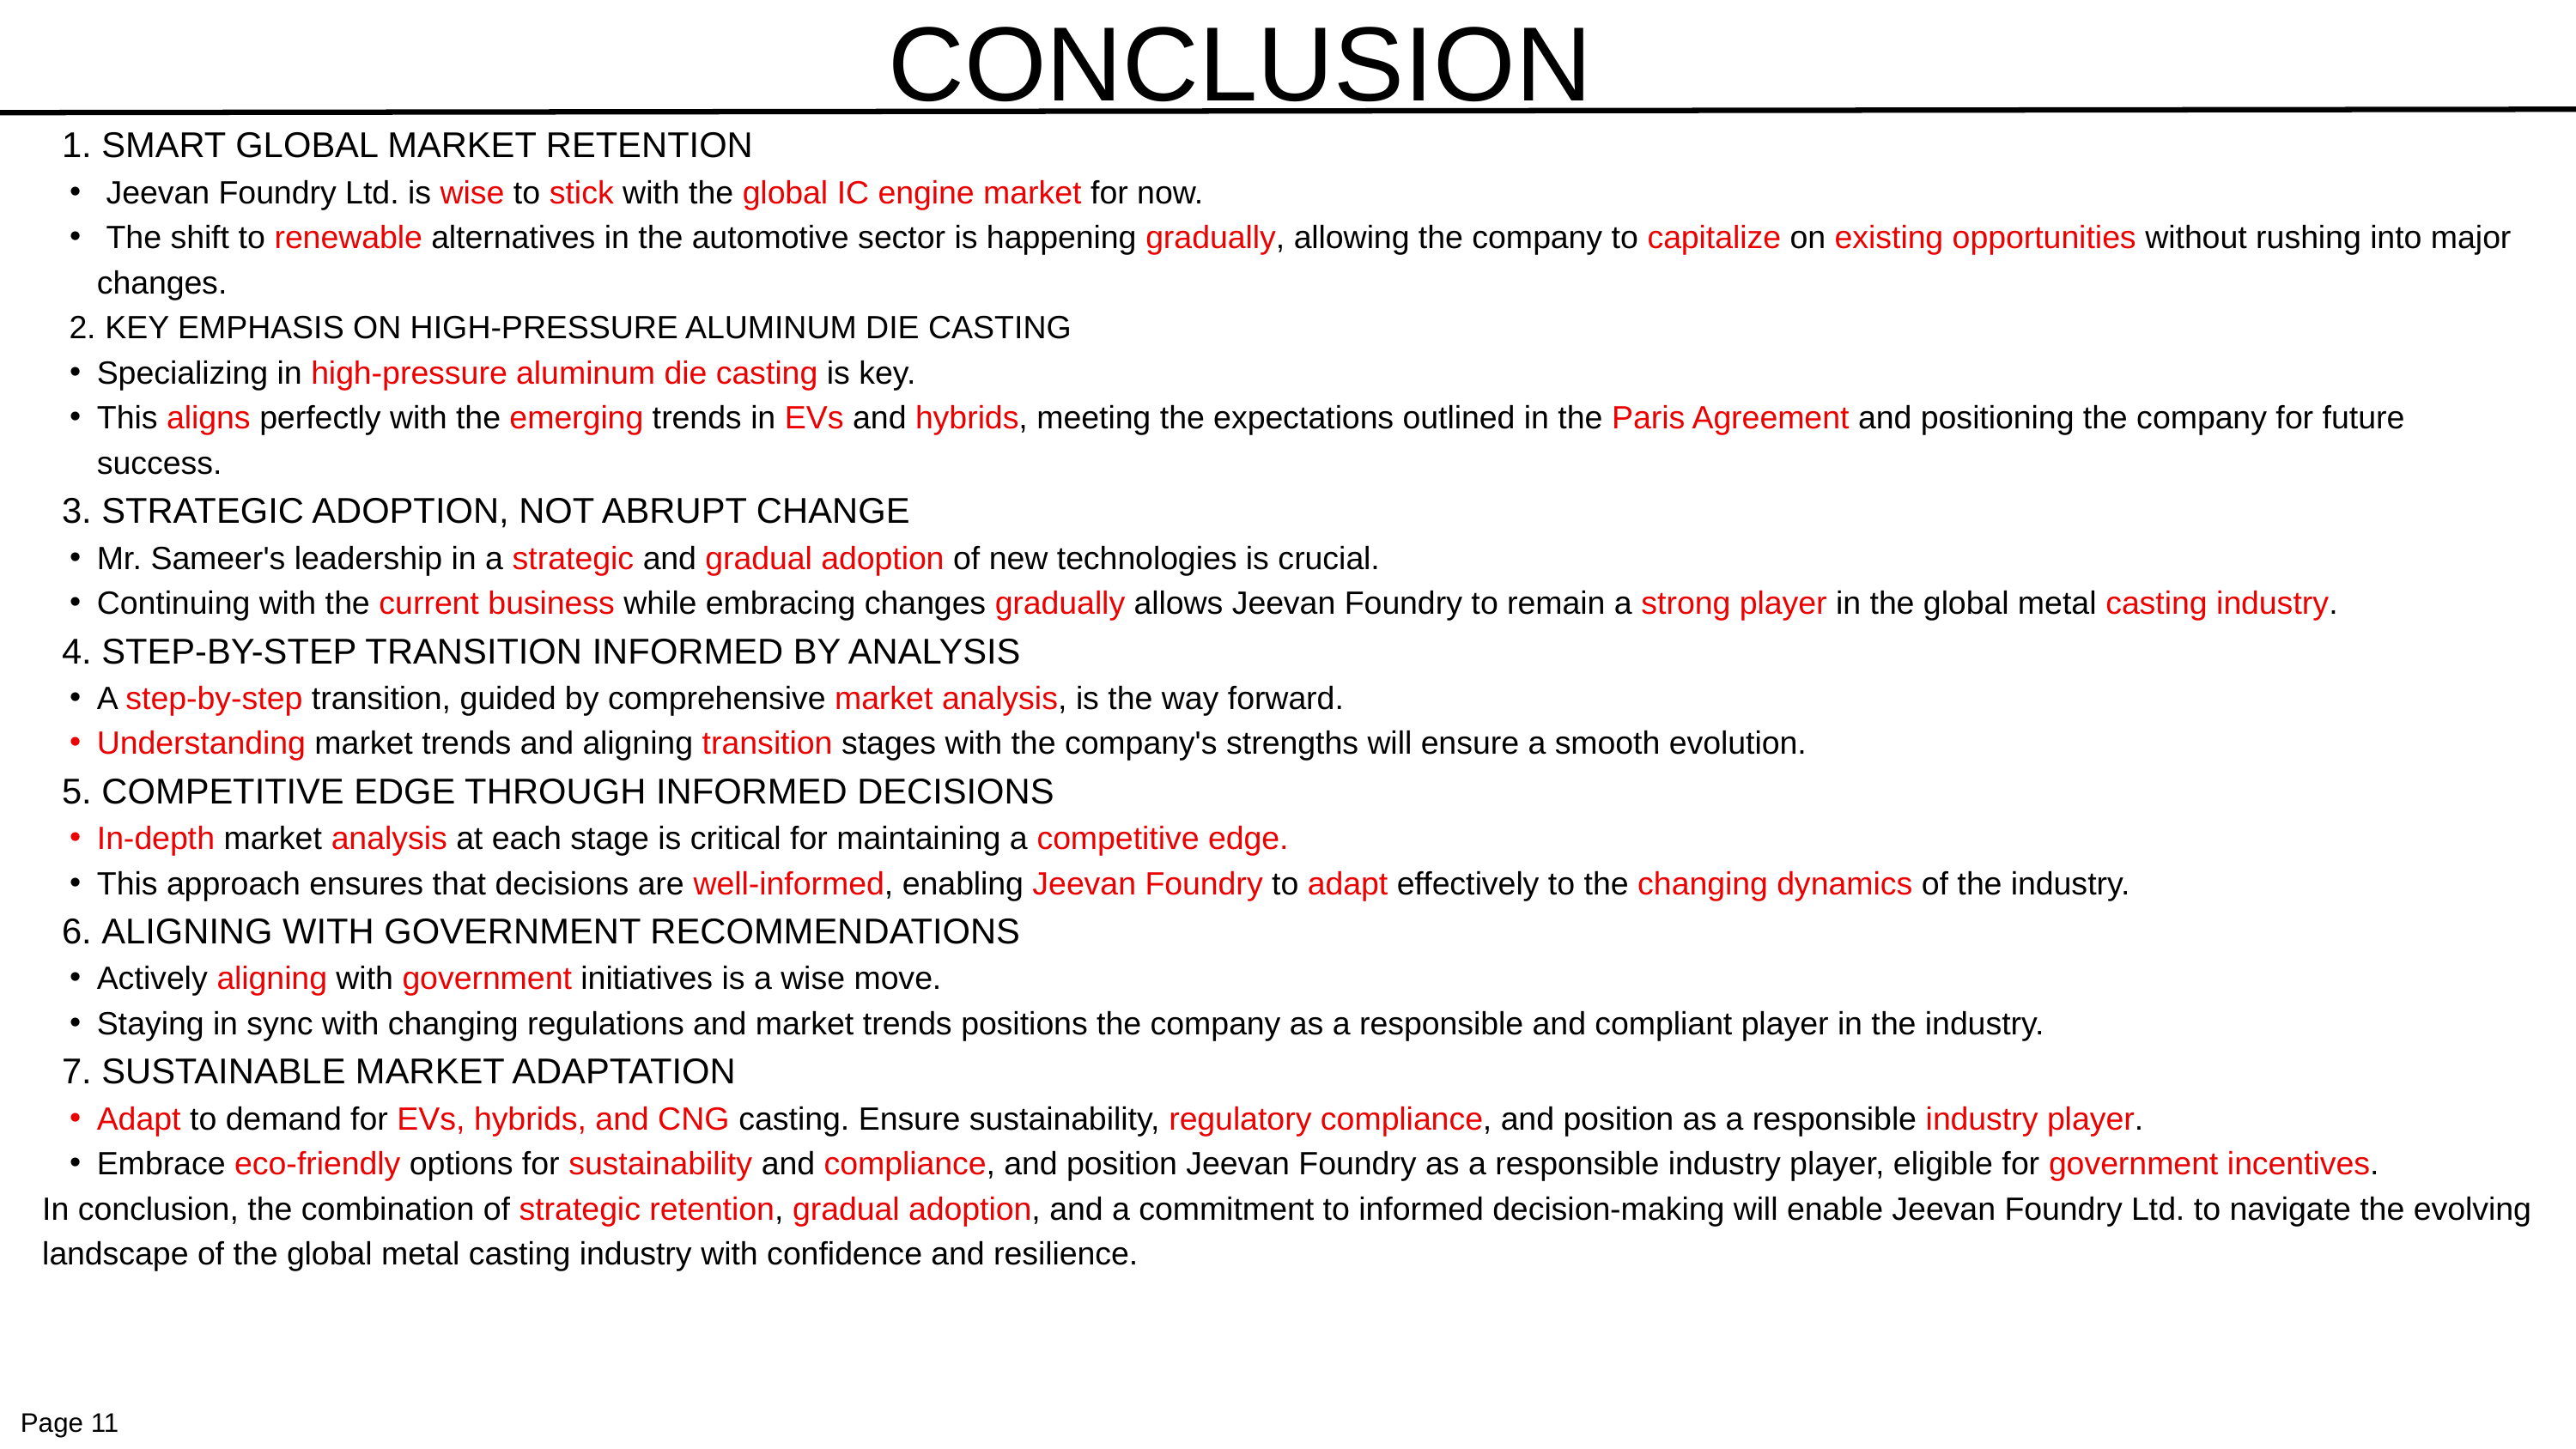

CONCLUSION

  1. SMART GLOBAL MARKET RETENTION
 Jeevan Foundry Ltd. is wise to stick with the global IC engine market for now.
 The shift to renewable alternatives in the automotive sector is happening gradually, allowing the company to capitalize on existing opportunities without rushing into major changes.
   2. KEY EMPHASIS ON HIGH-PRESSURE ALUMINUM DIE CASTING
Specializing in high-pressure aluminum die casting is key.
This aligns perfectly with the emerging trends in EVs and hybrids, meeting the expectations outlined in the Paris Agreement and positioning the company for future success.
  3. STRATEGIC ADOPTION, NOT ABRUPT CHANGE
Mr. Sameer's leadership in a strategic and gradual adoption of new technologies is crucial.
Continuing with the current business while embracing changes gradually allows Jeevan Foundry to remain a strong player in the global metal casting industry.
  4. STEP-BY-STEP TRANSITION INFORMED BY ANALYSIS
A step-by-step transition, guided by comprehensive market analysis, is the way forward.
Understanding market trends and aligning transition stages with the company's strengths will ensure a smooth evolution.
  5. COMPETITIVE EDGE THROUGH INFORMED DECISIONS
In-depth market analysis at each stage is critical for maintaining a competitive edge.
This approach ensures that decisions are well-informed, enabling Jeevan Foundry to adapt effectively to the changing dynamics of the industry.
  6. ALIGNING WITH GOVERNMENT RECOMMENDATIONS
Actively aligning with government initiatives is a wise move.
Staying in sync with changing regulations and market trends positions the company as a responsible and compliant player in the industry.
  7. SUSTAINABLE MARKET ADAPTATION
Adapt to demand for EVs, hybrids, and CNG casting. Ensure sustainability, regulatory compliance, and position as a responsible industry player.
Embrace eco-friendly options for sustainability and compliance, and position Jeevan Foundry as a responsible industry player, eligible for government incentives.
In conclusion, the combination of strategic retention, gradual adoption, and a commitment to informed decision-making will enable Jeevan Foundry Ltd. to navigate the evolving landscape of the global metal casting industry with confidence and resilience.

Page 11